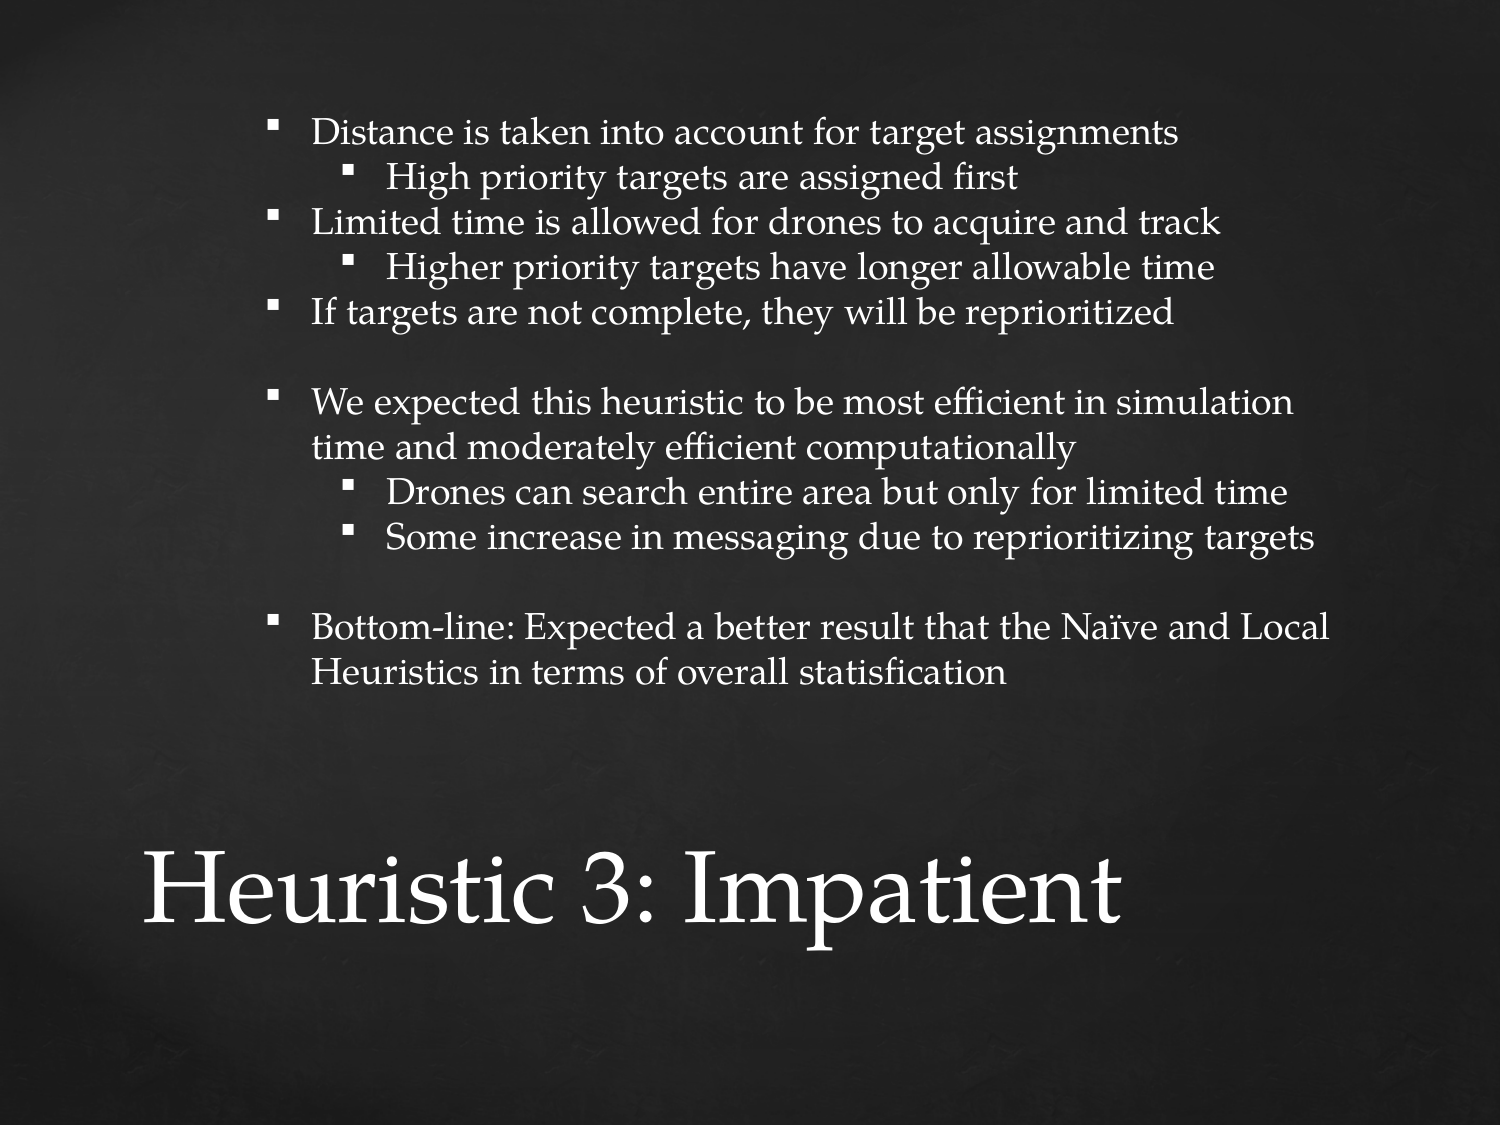

Distance is taken into account for target assignments
High priority targets are assigned first
Limited time is allowed for drones to acquire and track
Higher priority targets have longer allowable time
If targets are not complete, they will be reprioritized

We expected this heuristic to be most efficient in simulation time and moderately efficient computationally
Drones can search entire area but only for limited time
Some increase in messaging due to reprioritizing targets

Bottom-line: Expected a better result that the Naïve and Local Heuristics in terms of overall statisfication
# Heuristic 3: Impatient